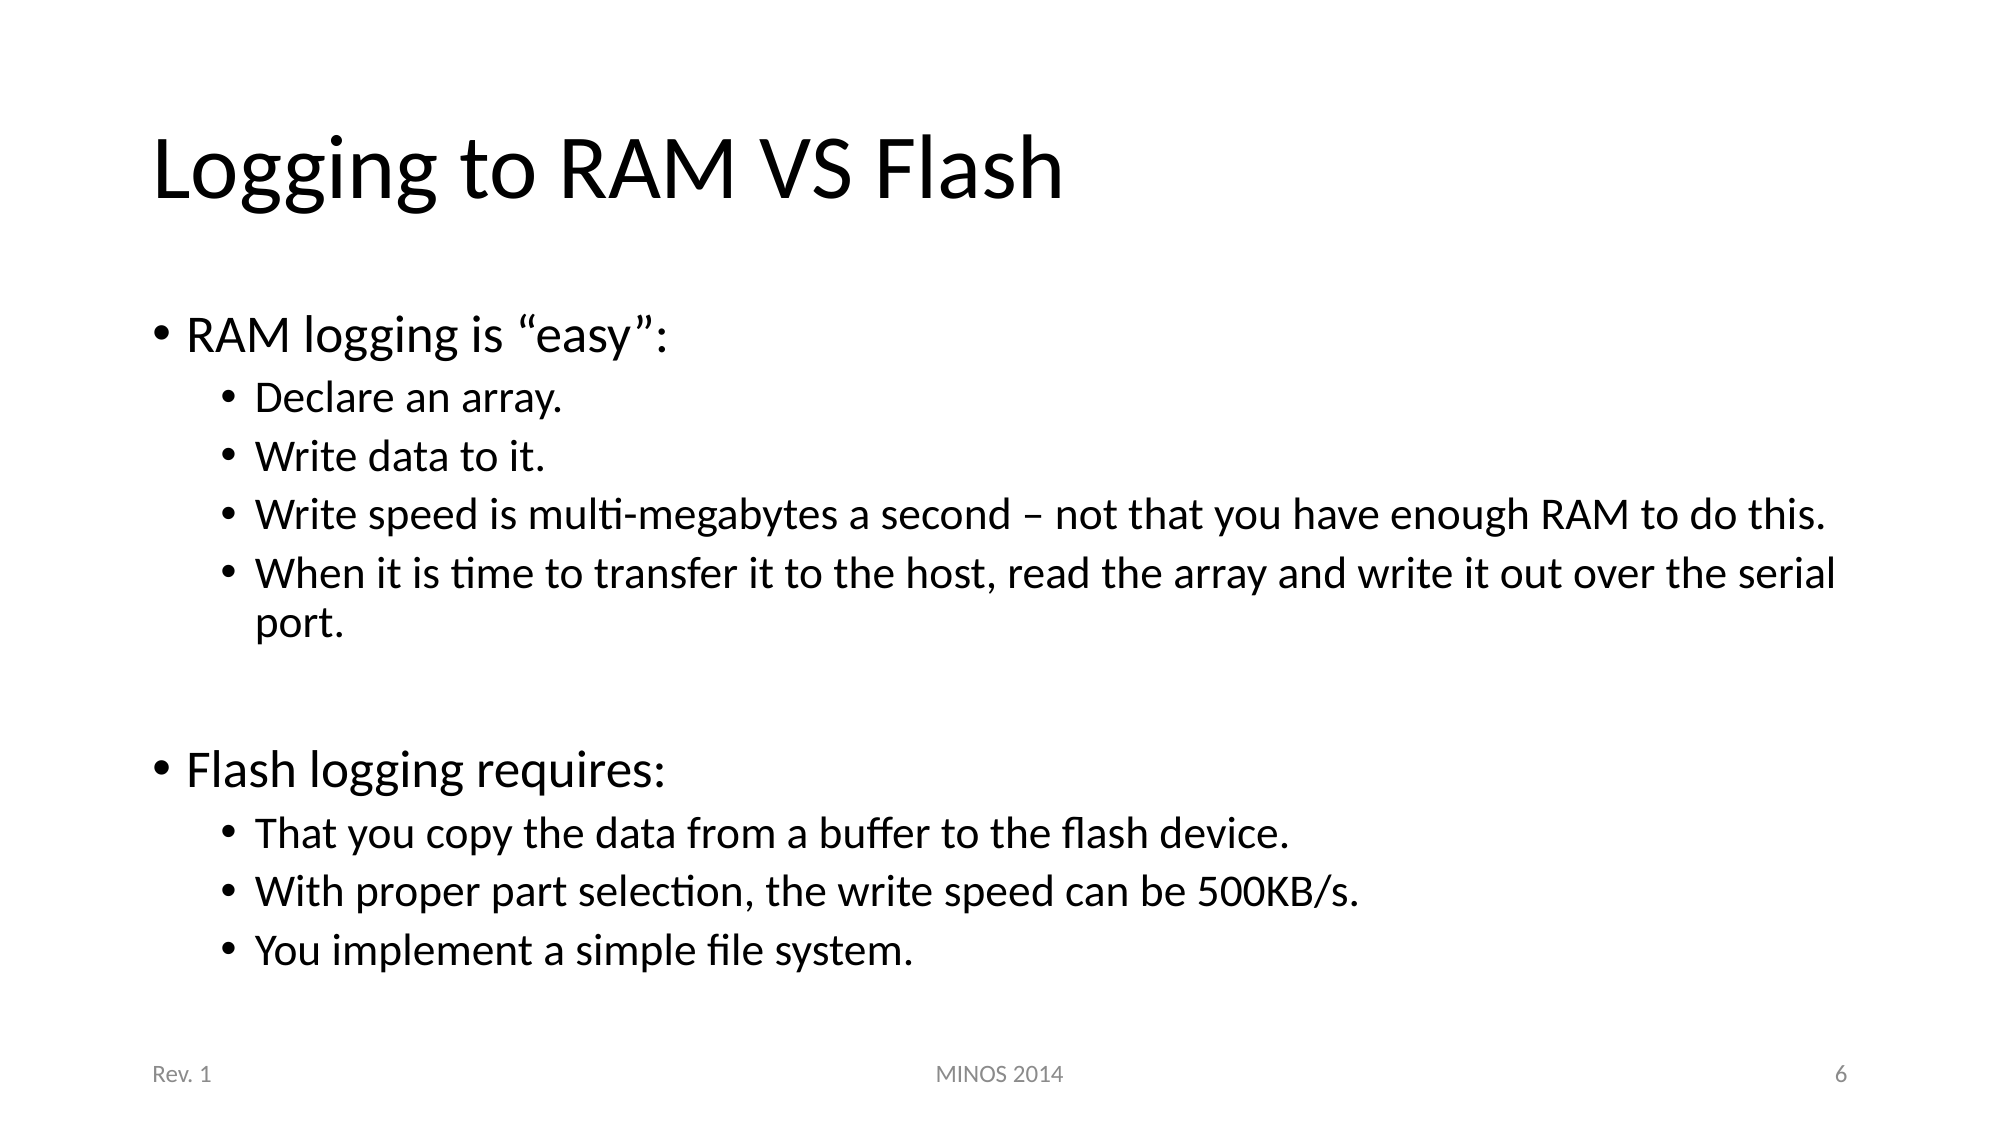

# Logging to RAM VS Flash
RAM logging is “easy”:
Declare an array.
Write data to it.
Write speed is multi-megabytes a second – not that you have enough RAM to do this.
When it is time to transfer it to the host, read the array and write it out over the serial port.

Flash logging requires:
That you copy the data from a buffer to the flash device.
With proper part selection, the write speed can be 500KB/s.
You implement a simple file system.
Rev. 1
MINOS 2014
6